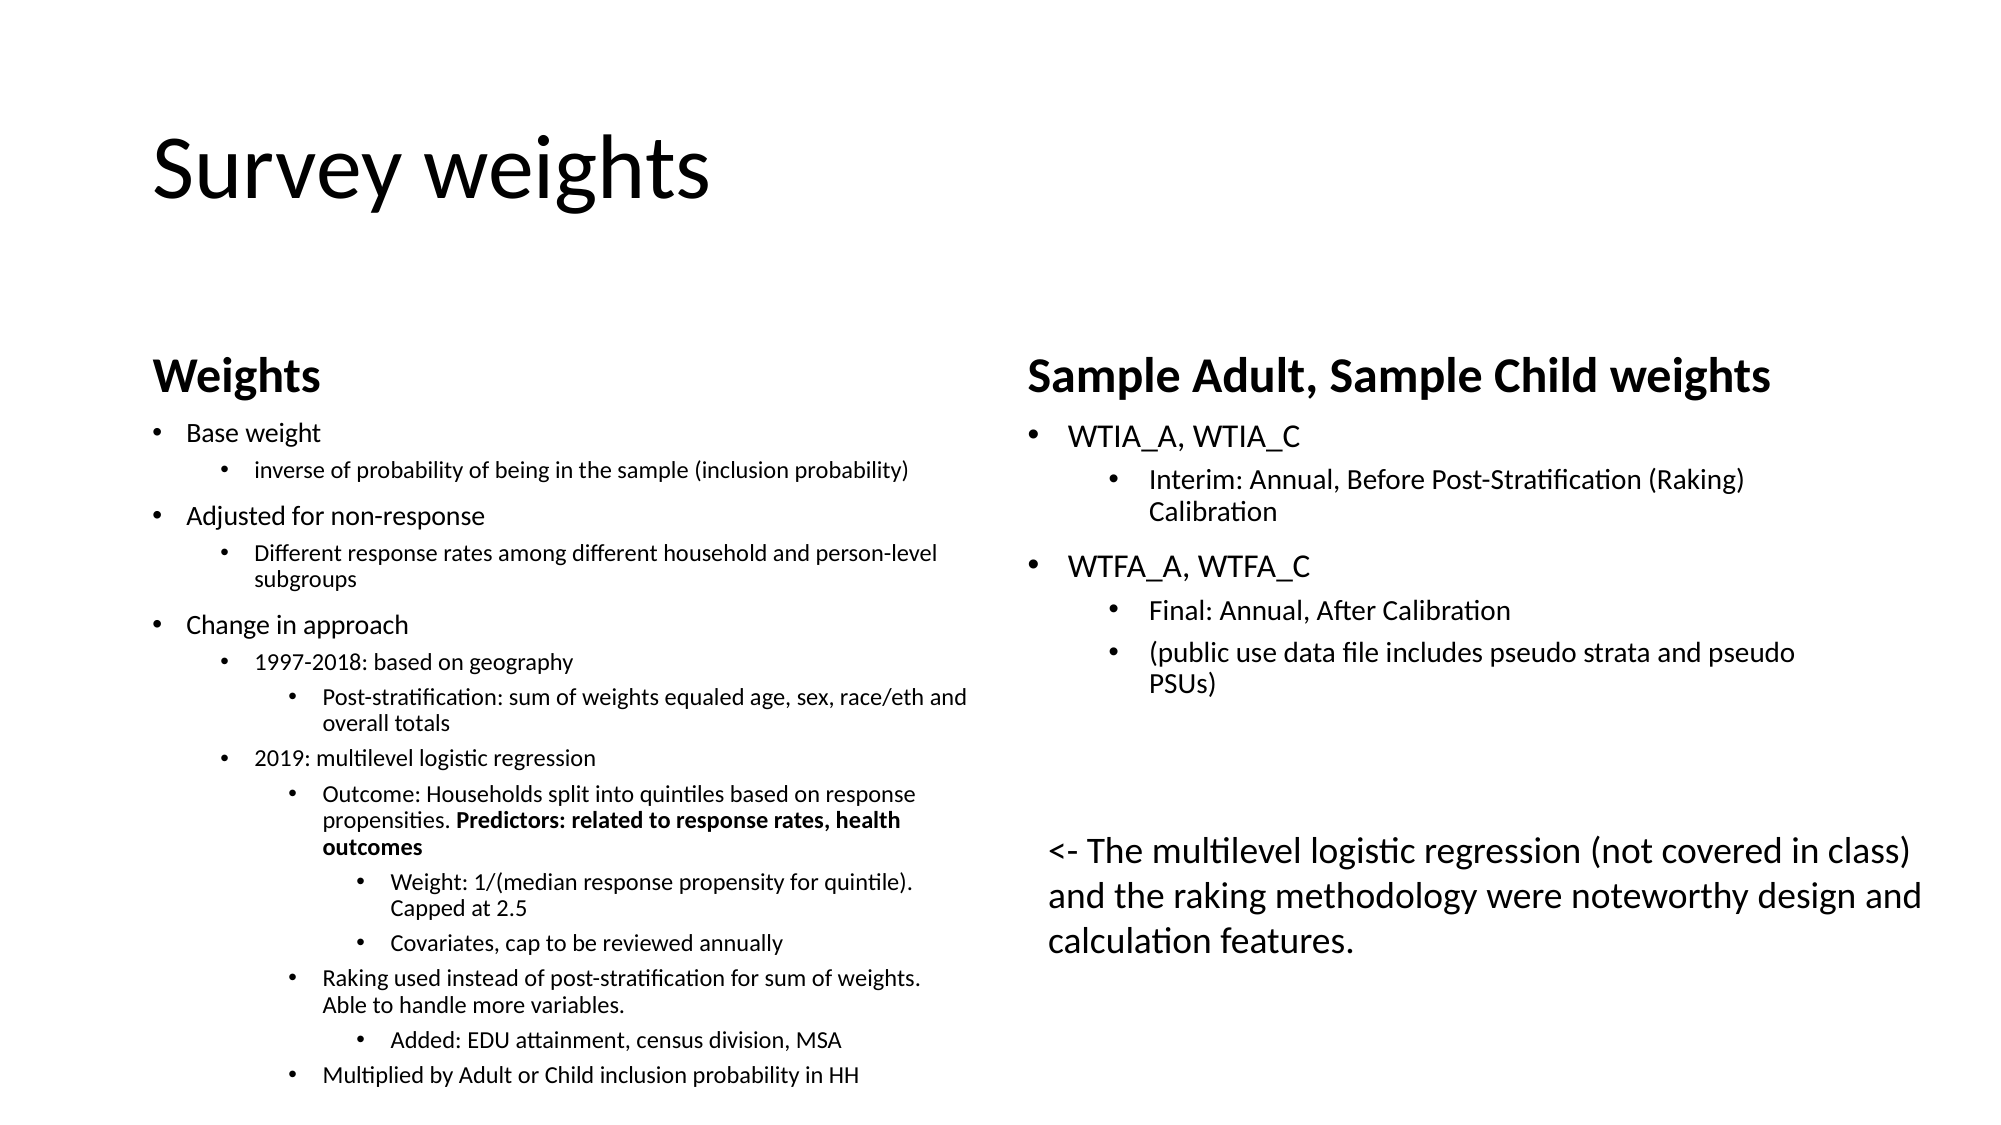

# Survey weights
Weights
Sample Adult, Sample Child weights
Base weight
inverse of probability of being in the sample (inclusion probability)
Adjusted for non-response
Different response rates among different household and person-level subgroups
Change in approach
1997-2018: based on geography
Post-stratification: sum of weights equaled age, sex, race/eth and overall totals
2019: multilevel logistic regression
Outcome: Households split into quintiles based on response propensities. Predictors: related to response rates, health outcomes
Weight: 1/(median response propensity for quintile). Capped at 2.5
Covariates, cap to be reviewed annually
Raking used instead of post-stratification for sum of weights. Able to handle more variables.
Added: EDU attainment, census division, MSA
Multiplied by Adult or Child inclusion probability in HH
WTIA_A, WTIA_C
Interim: Annual, Before Post-Stratification (Raking) Calibration
WTFA_A, WTFA_C
Final: Annual, After Calibration
(public use data file includes pseudo strata and pseudo PSUs)
<- The multilevel logistic regression (not covered in class) and the raking methodology were noteworthy design and calculation features.